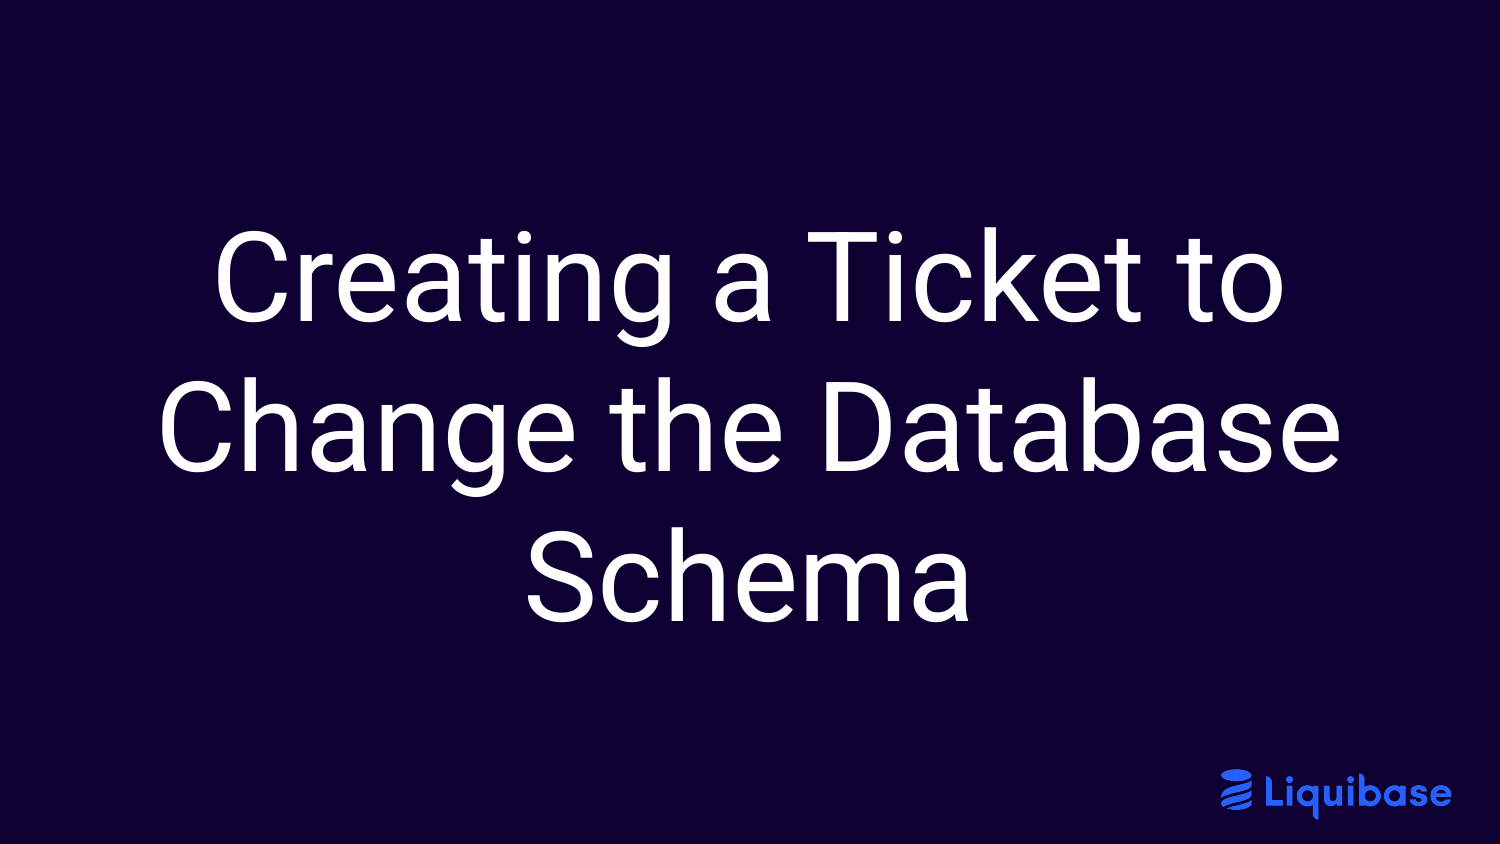

#
Creating a Ticket to Change the Database Schema